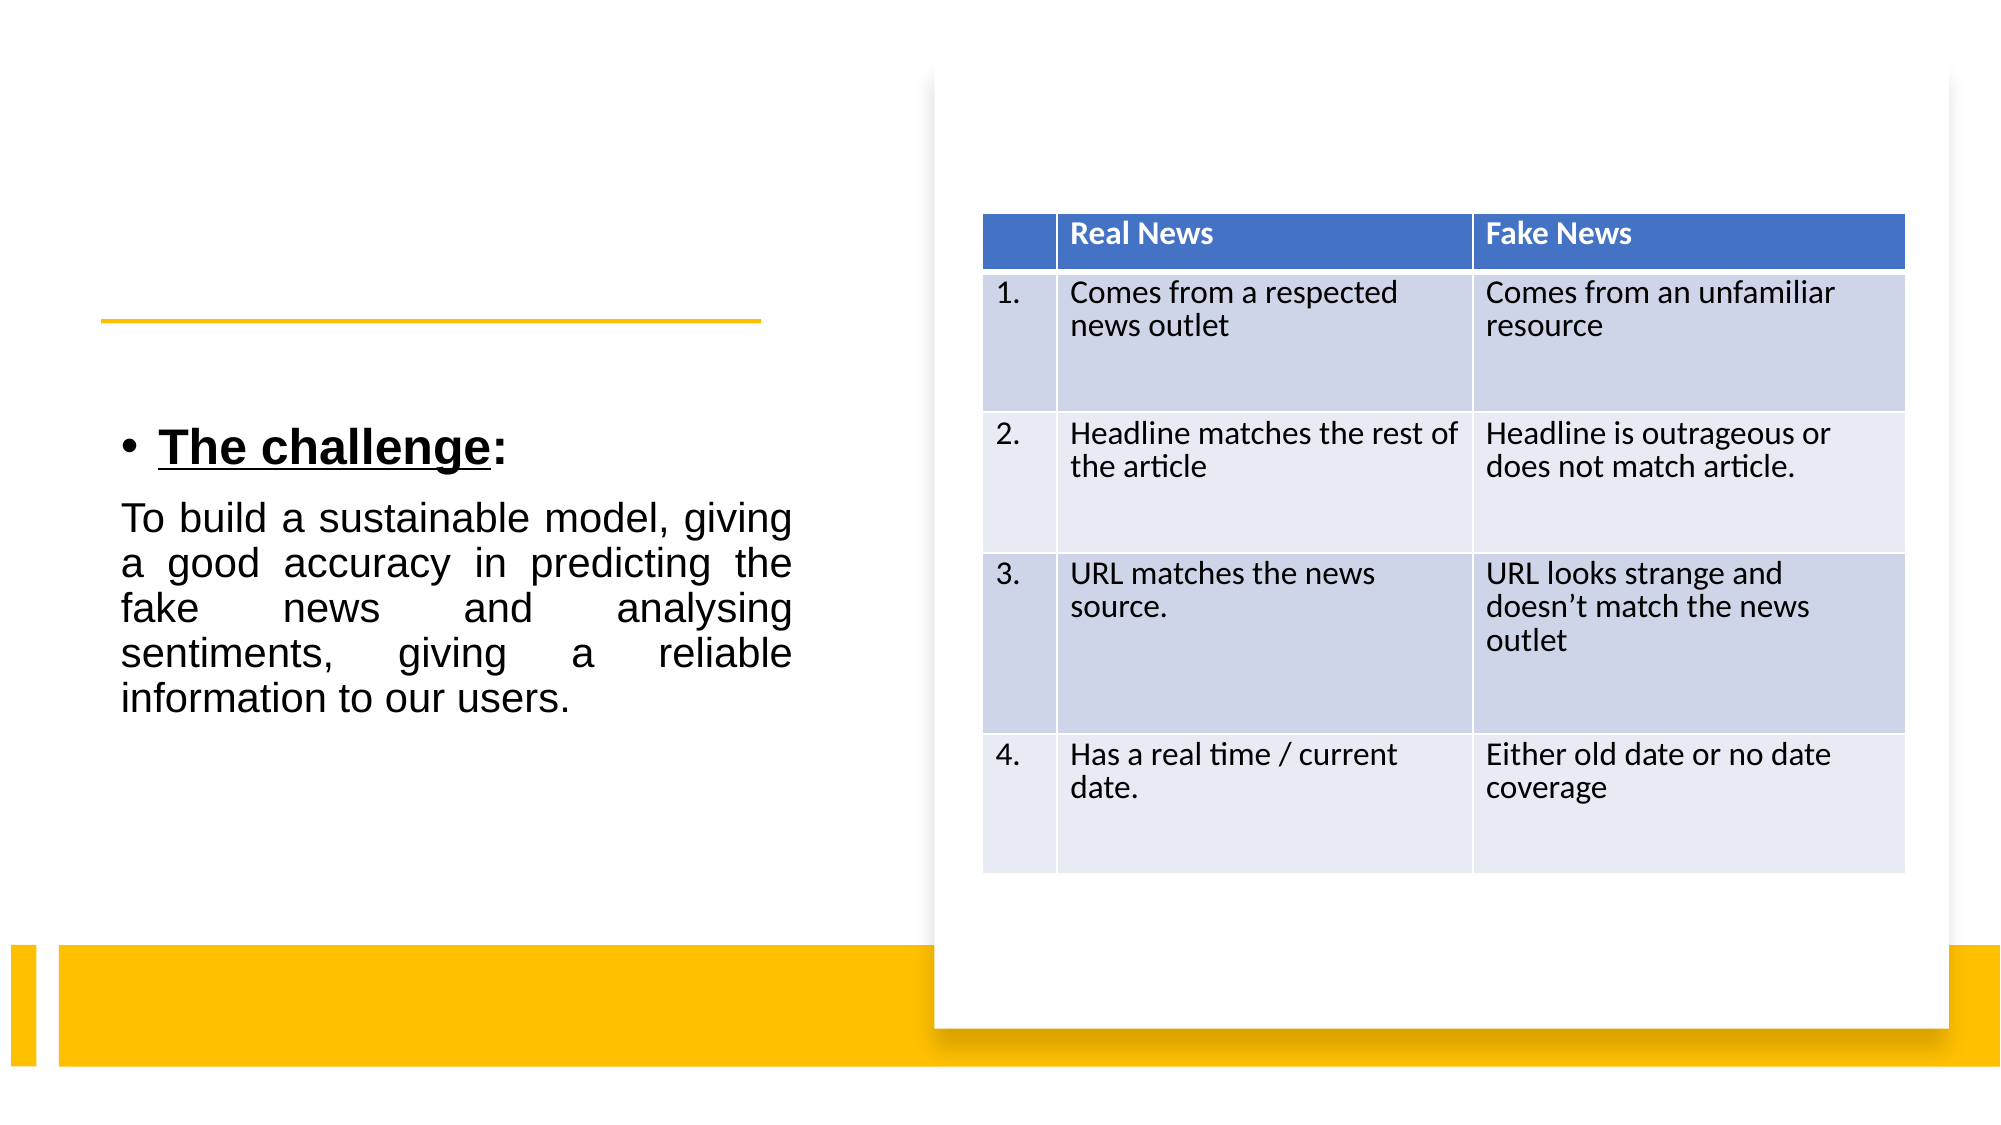

|  | Real News | Fake News |
| --- | --- | --- |
| 1. | Comes from a respected news outlet | Comes from an unfamiliar resource |
| 2. | Headline matches the rest of the article | Headline is outrageous or does not match article. |
| 3. | URL matches the news source. | URL looks strange and doesn’t match the news outlet |
| 4. | Has a real time / current date. | Either old date or no date coverage |

The challenge:
To build a sustainable model, giving a good accuracy in predicting the fake news and analysing sentiments, giving a reliable information to our users.